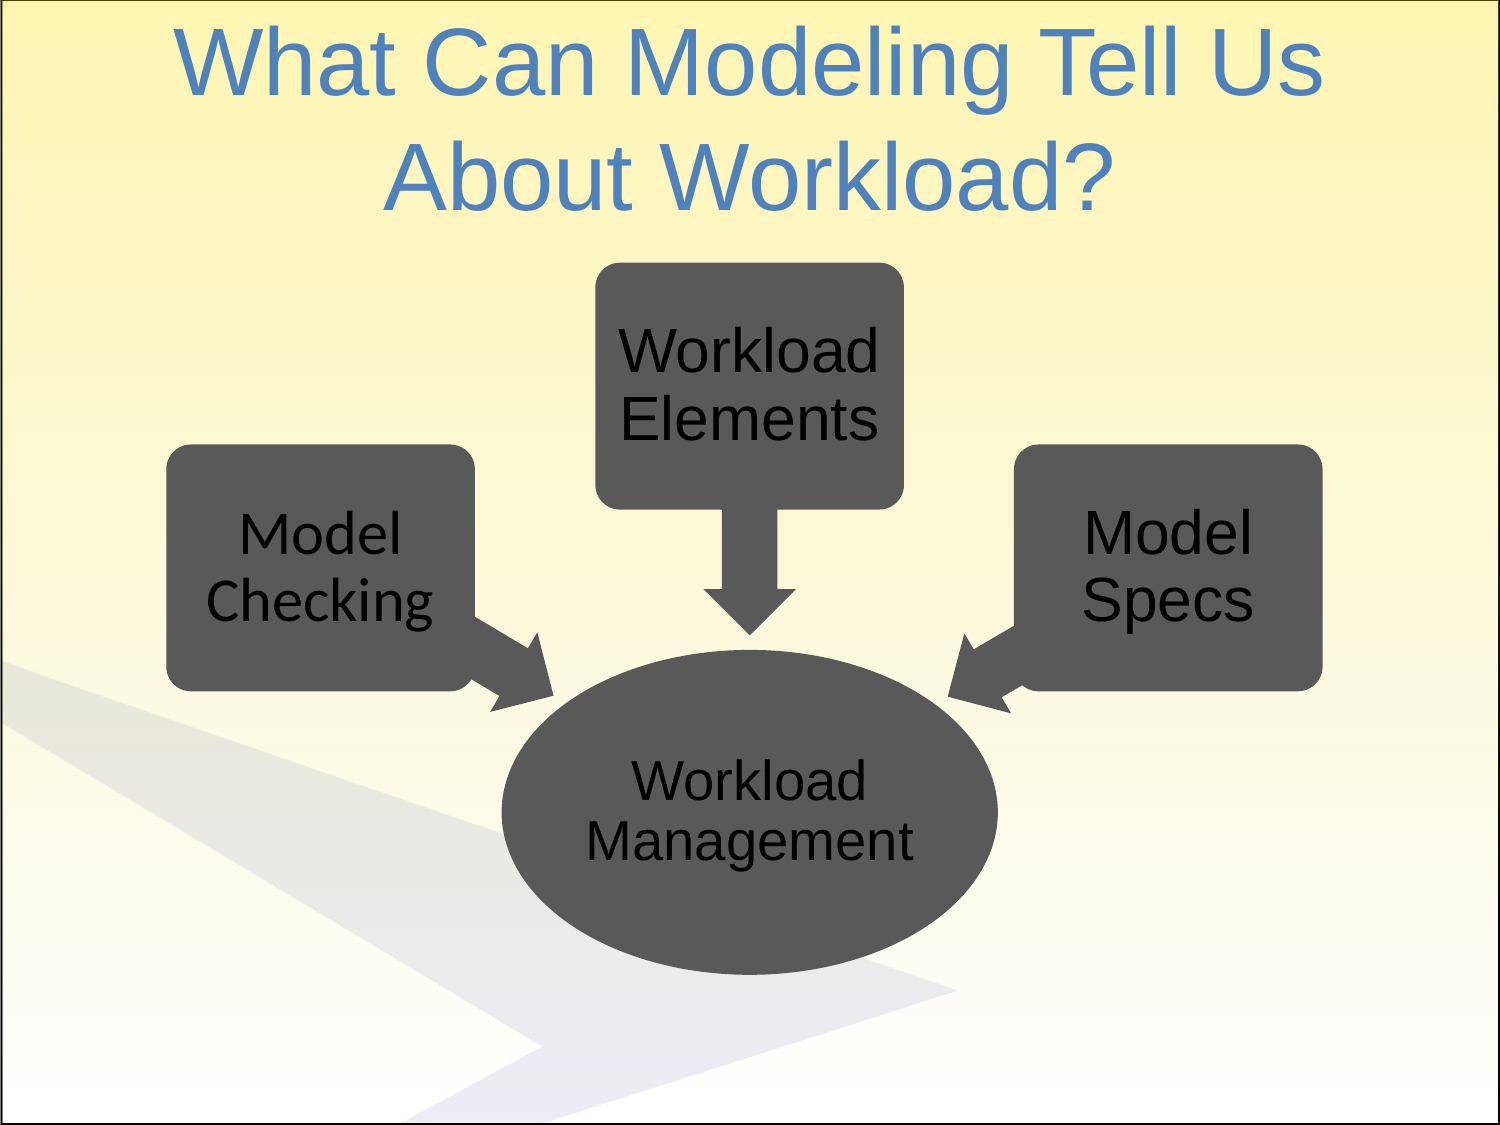

# What Can Modeling Tell Us About Workload?
Workload Elements
Model Checking
Model Specs

Workload Management